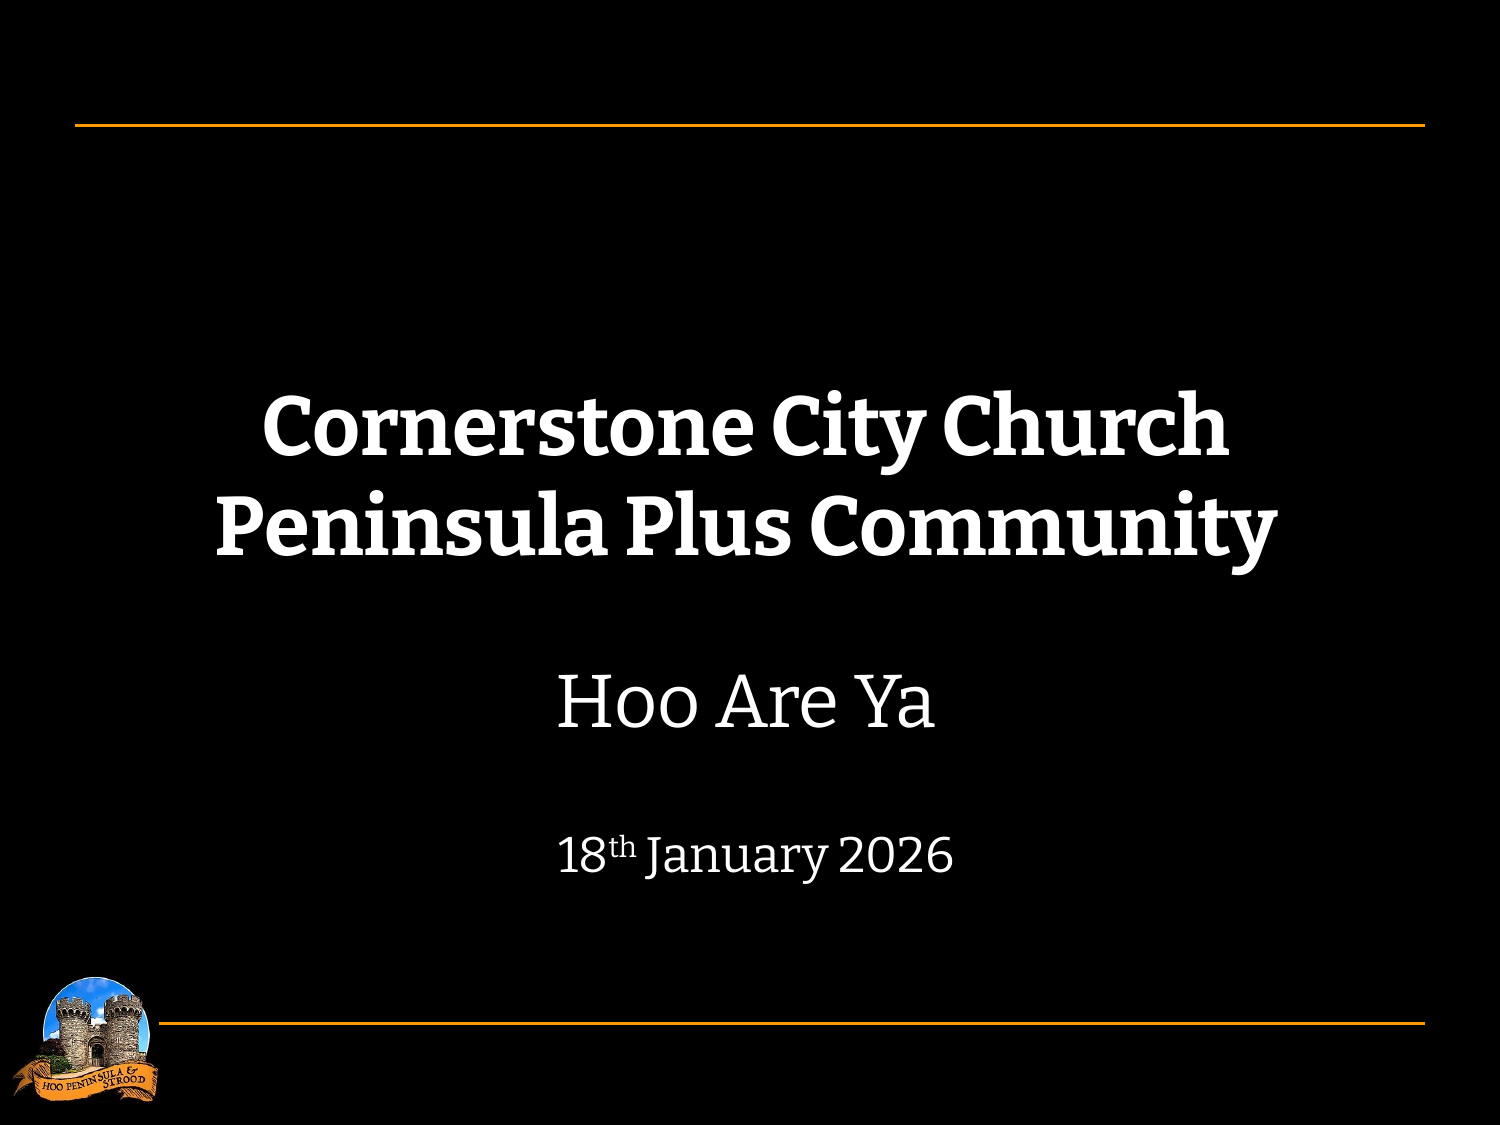

Cornerstone City Church
Peninsula Plus Community
Hoo Are Ya
  18th January 2026